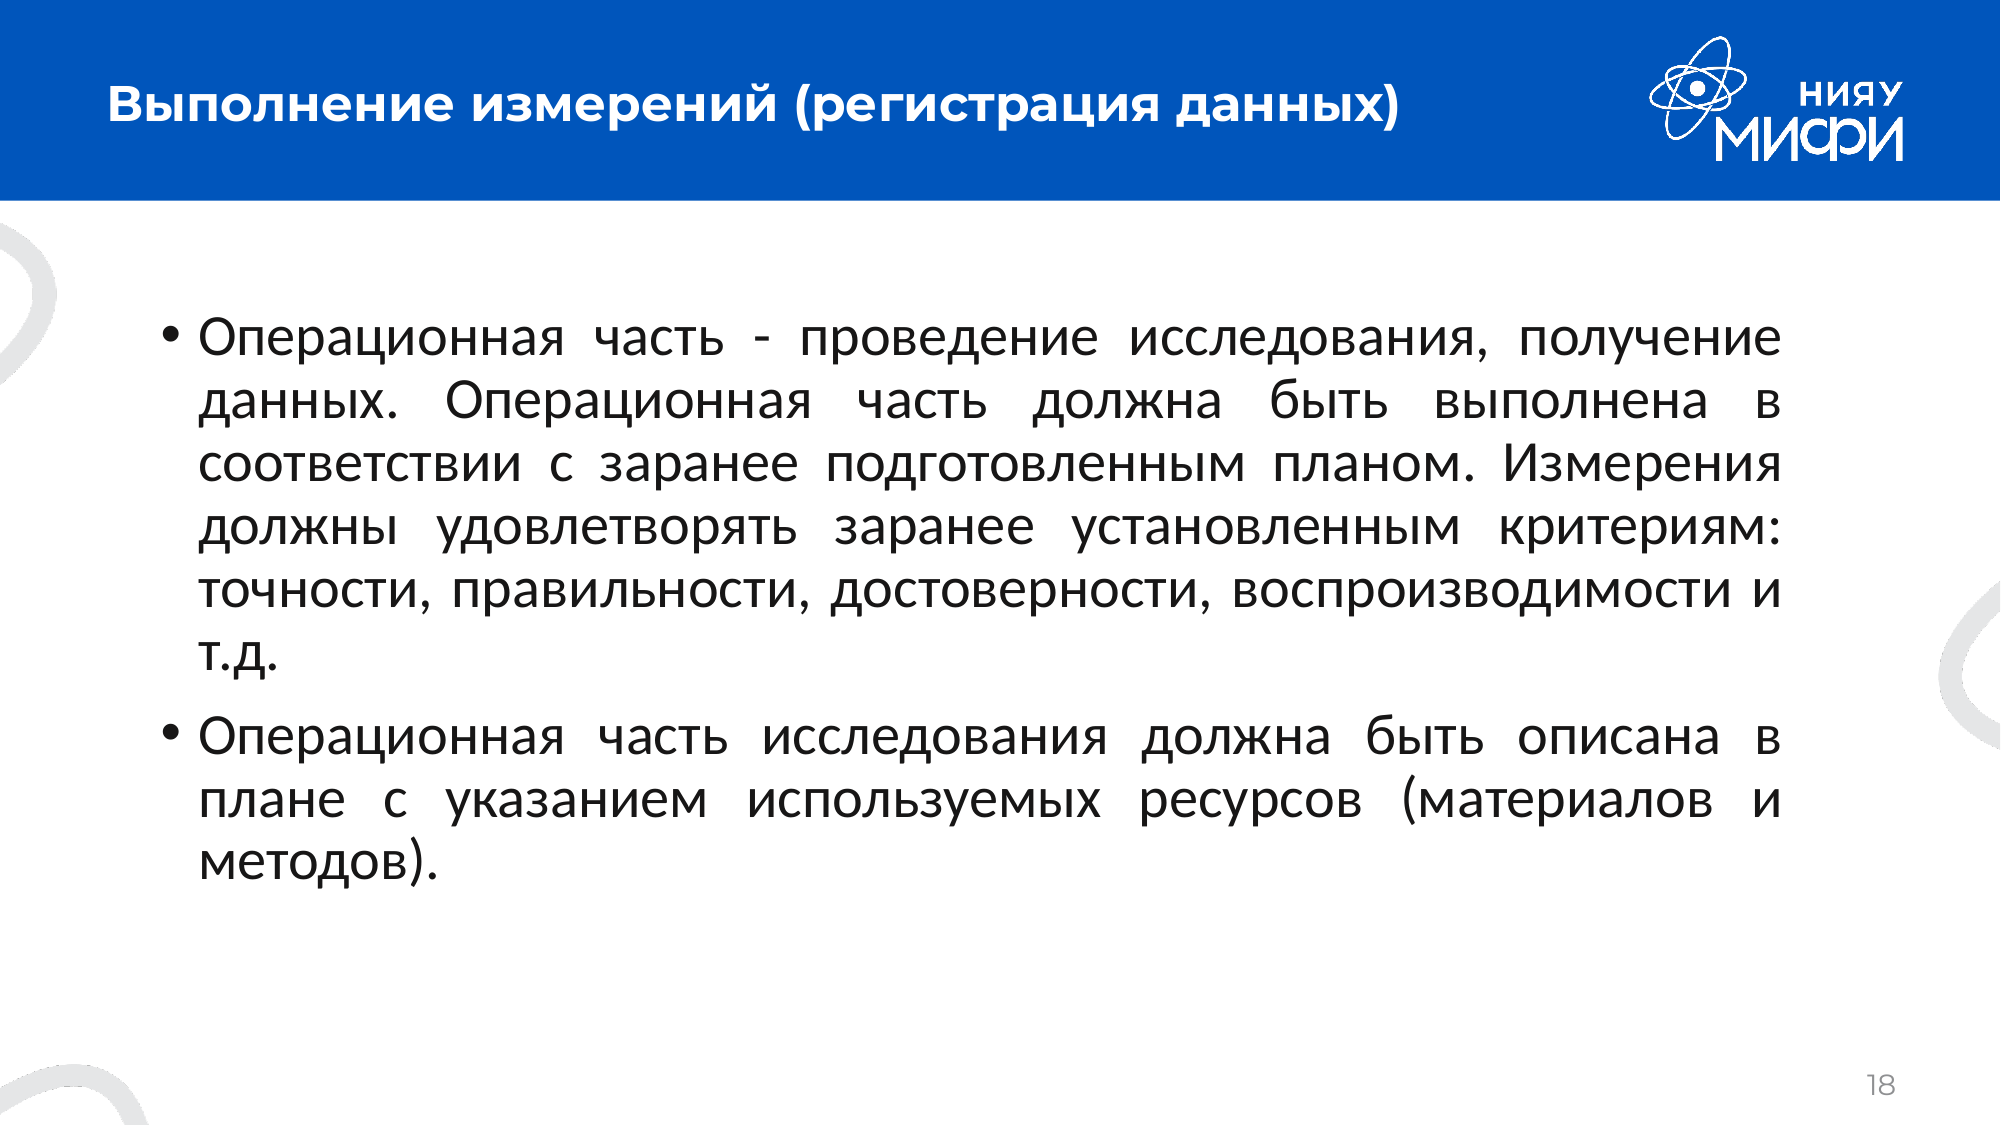

# Выполнение измерений (регистрация данных)
Операционная часть - проведение исследования, получение данных. Операционная часть должна быть выполнена в соответствии с заранее подготовленным планом. Измерения должны удовлетворять заранее установленным критериям: точности, правильности, достоверности, воспроизводимости и т.д.
Операционная часть исследования должна быть описана в плане с указанием используемых ресурсов (материалов и методов).